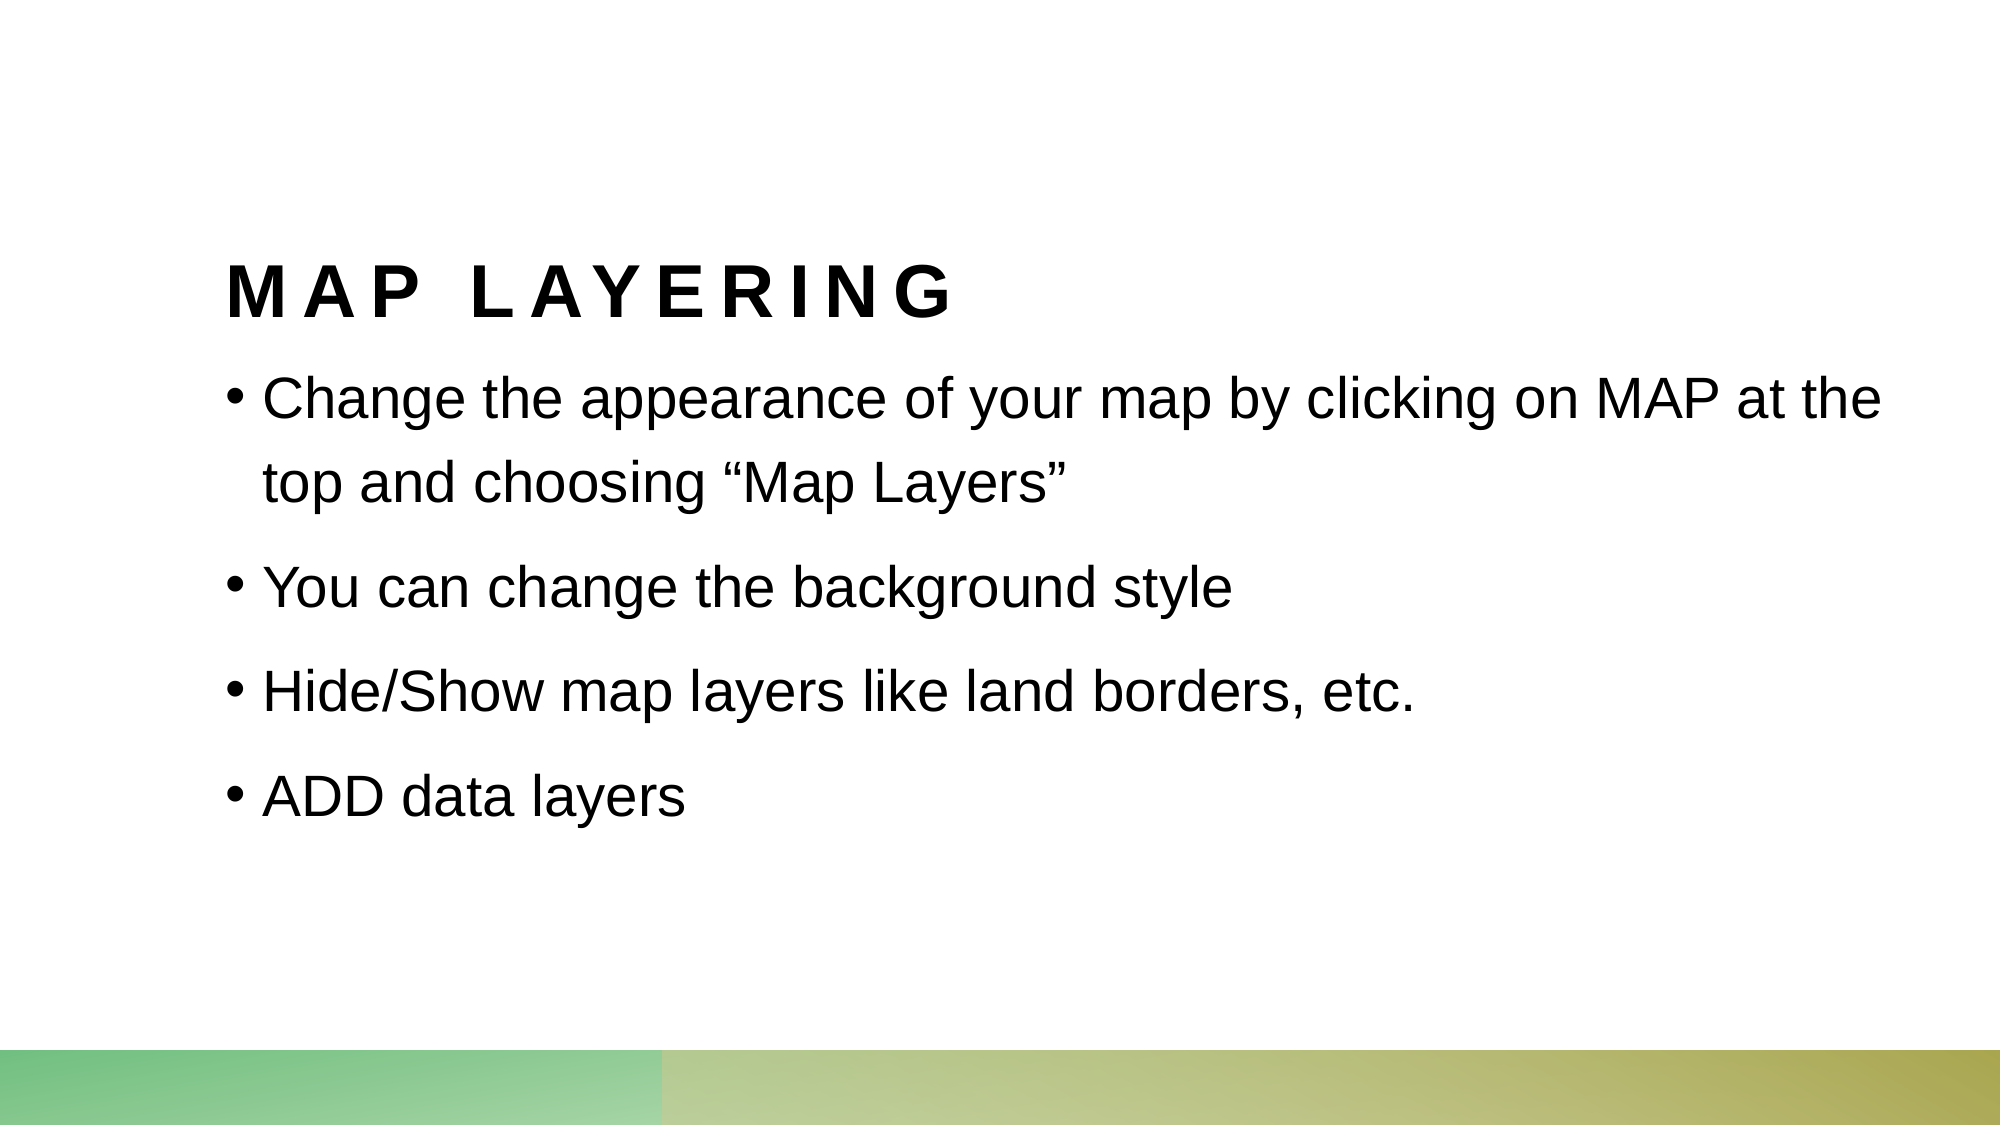

# Map layering
Change the appearance of your map by clicking on MAP at the top and choosing “Map Layers”
You can change the background style
Hide/Show map layers like land borders, etc.
ADD data layers